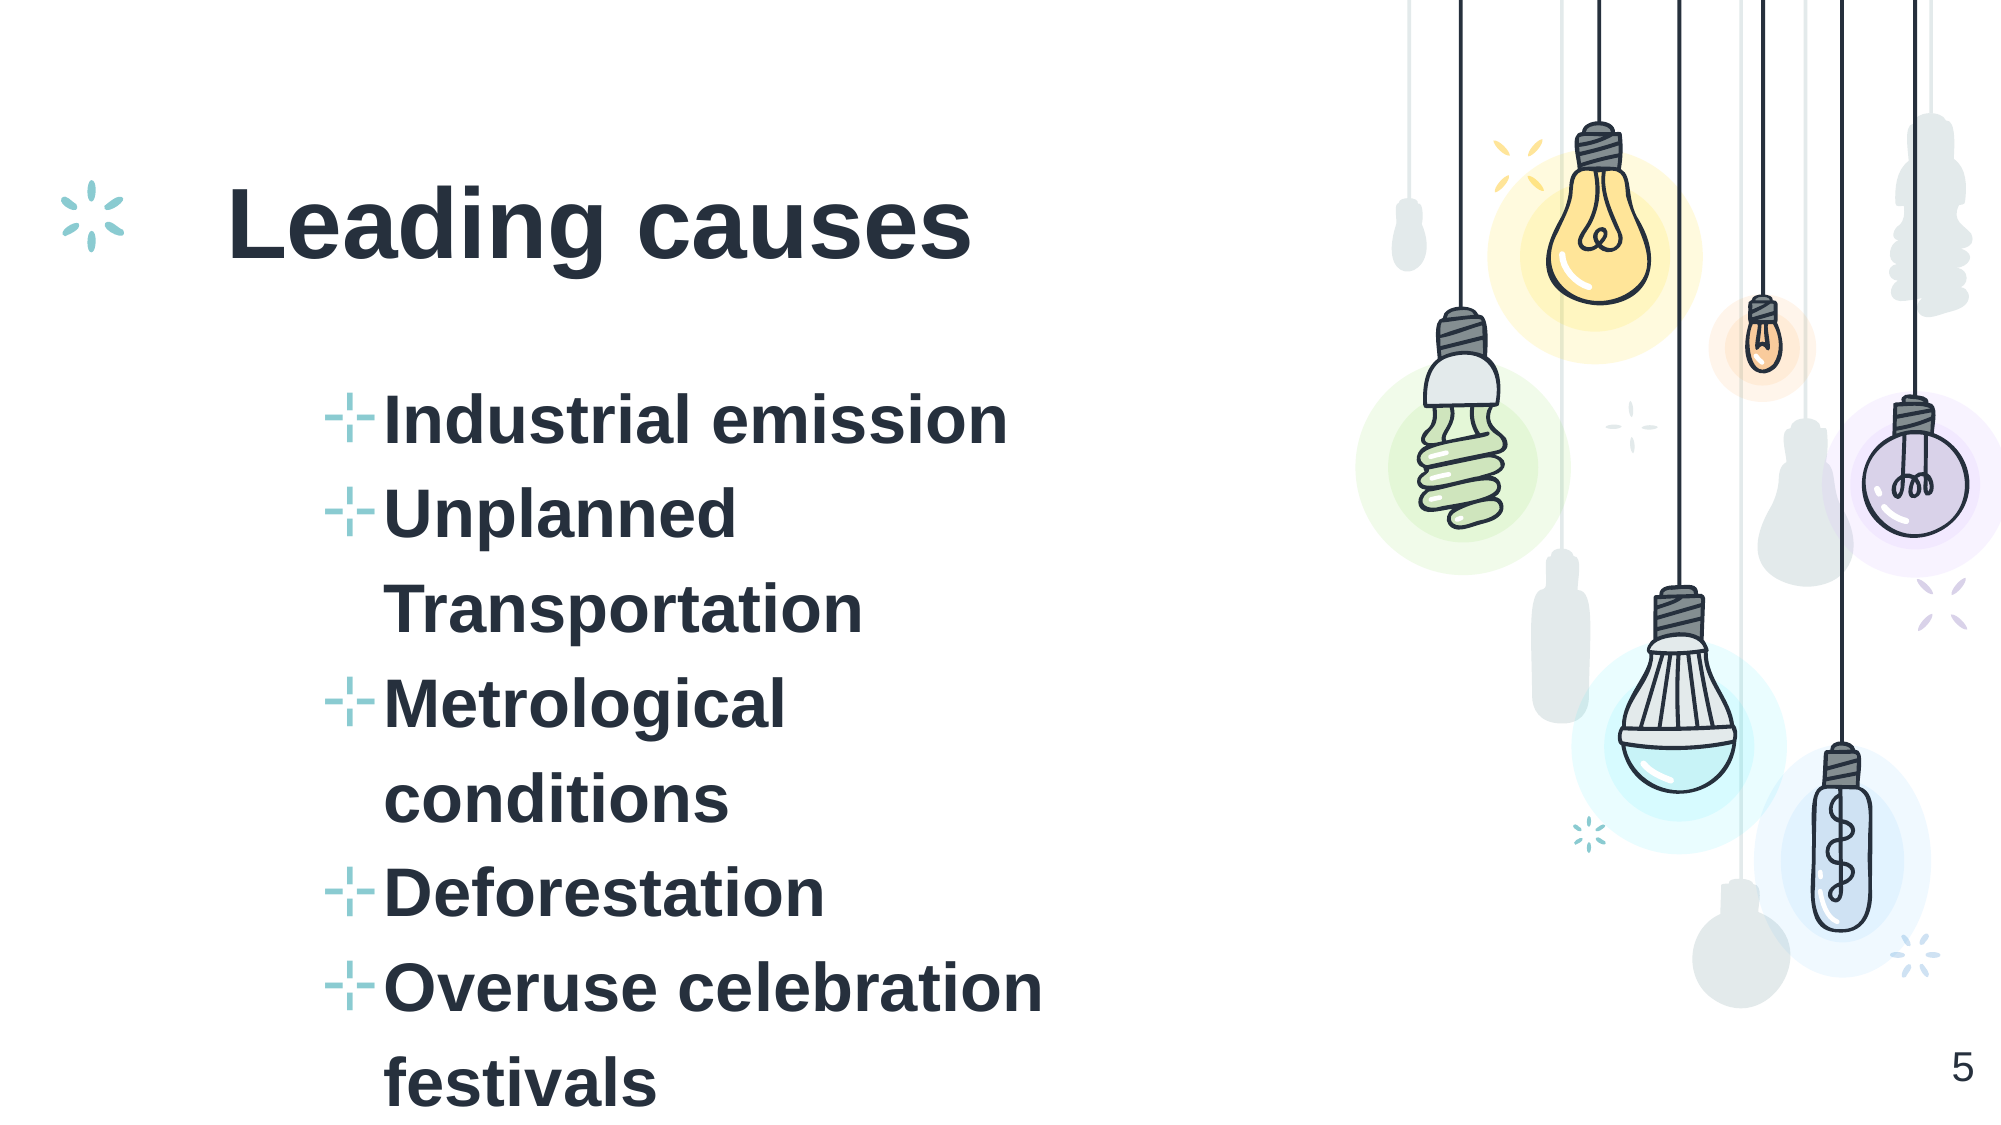

Leading causes
Industrial emission
Unplanned Transportation
Metrological conditions
Deforestation
Overuse celebration festivals

5